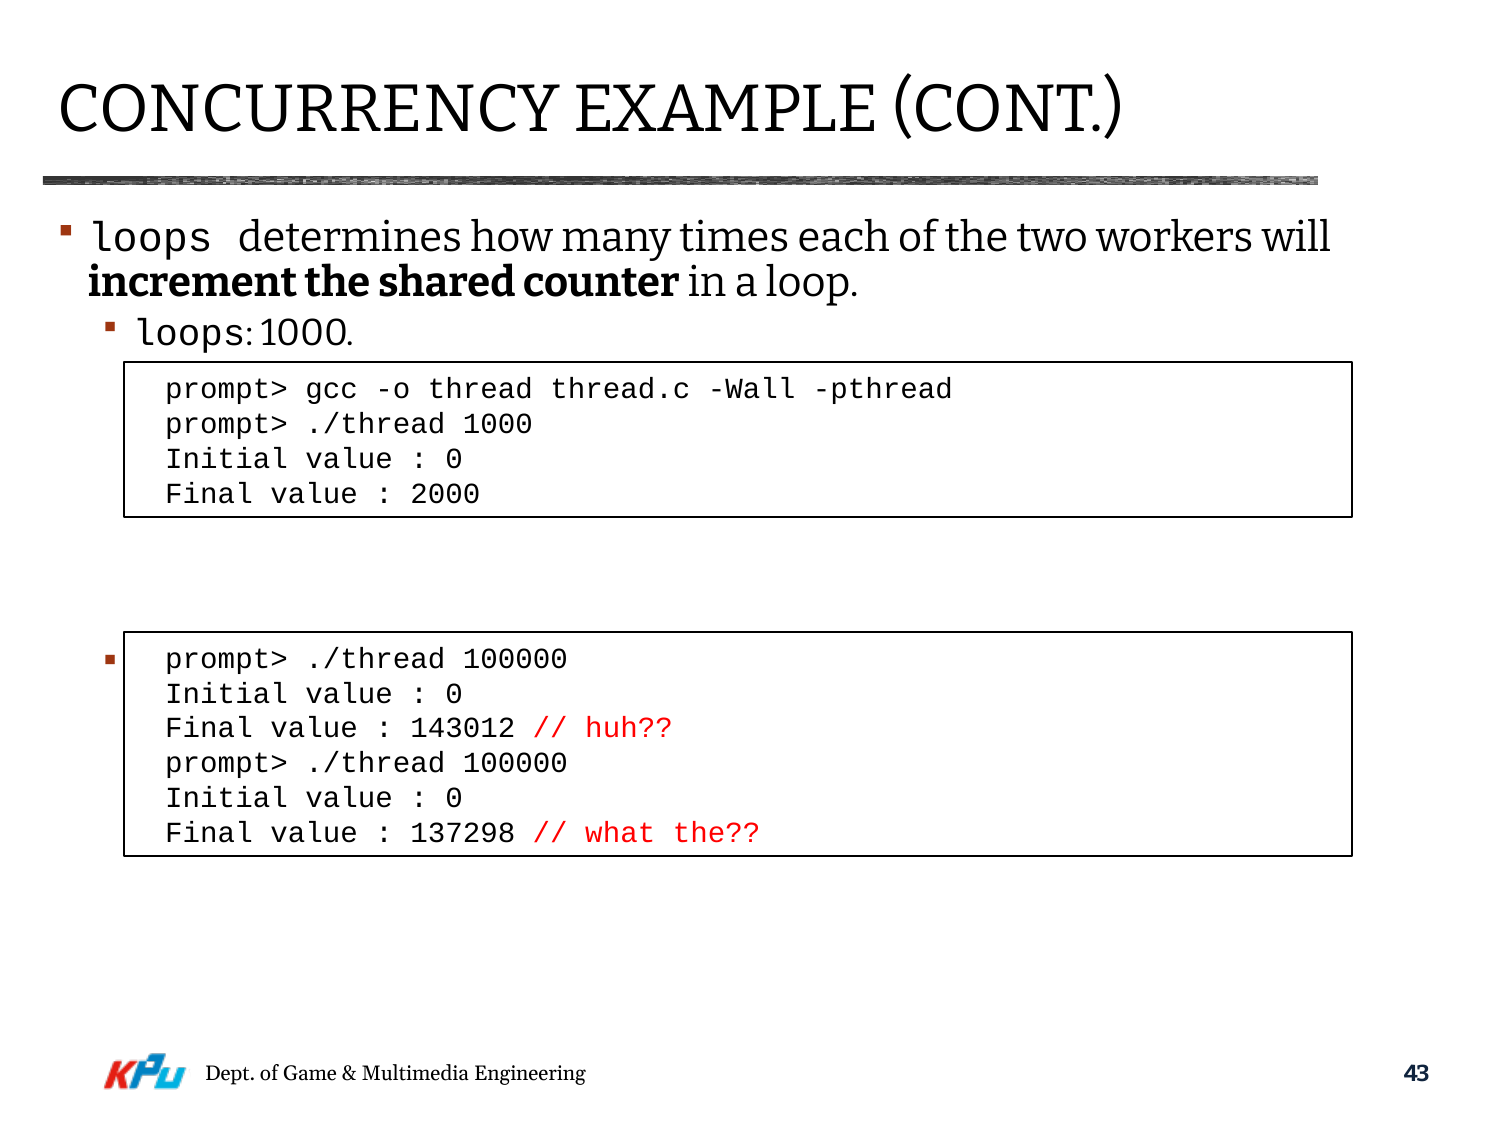

# Concurrency Example (Cont.)
loops determines how many times each of the two workers will increment the shared counter in a loop.
loops: 1000.

loops: 100000.

prompt> gcc -o thread thread.c -Wall -pthread
prompt> ./thread 1000
Initial value : 0
Final value : 2000
prompt> ./thread 100000
Initial value : 0
Final value : 143012 // huh??
prompt> ./thread 100000
Initial value : 0
Final value : 137298 // what the??
Dept. of Game & Multimedia Engineering
43